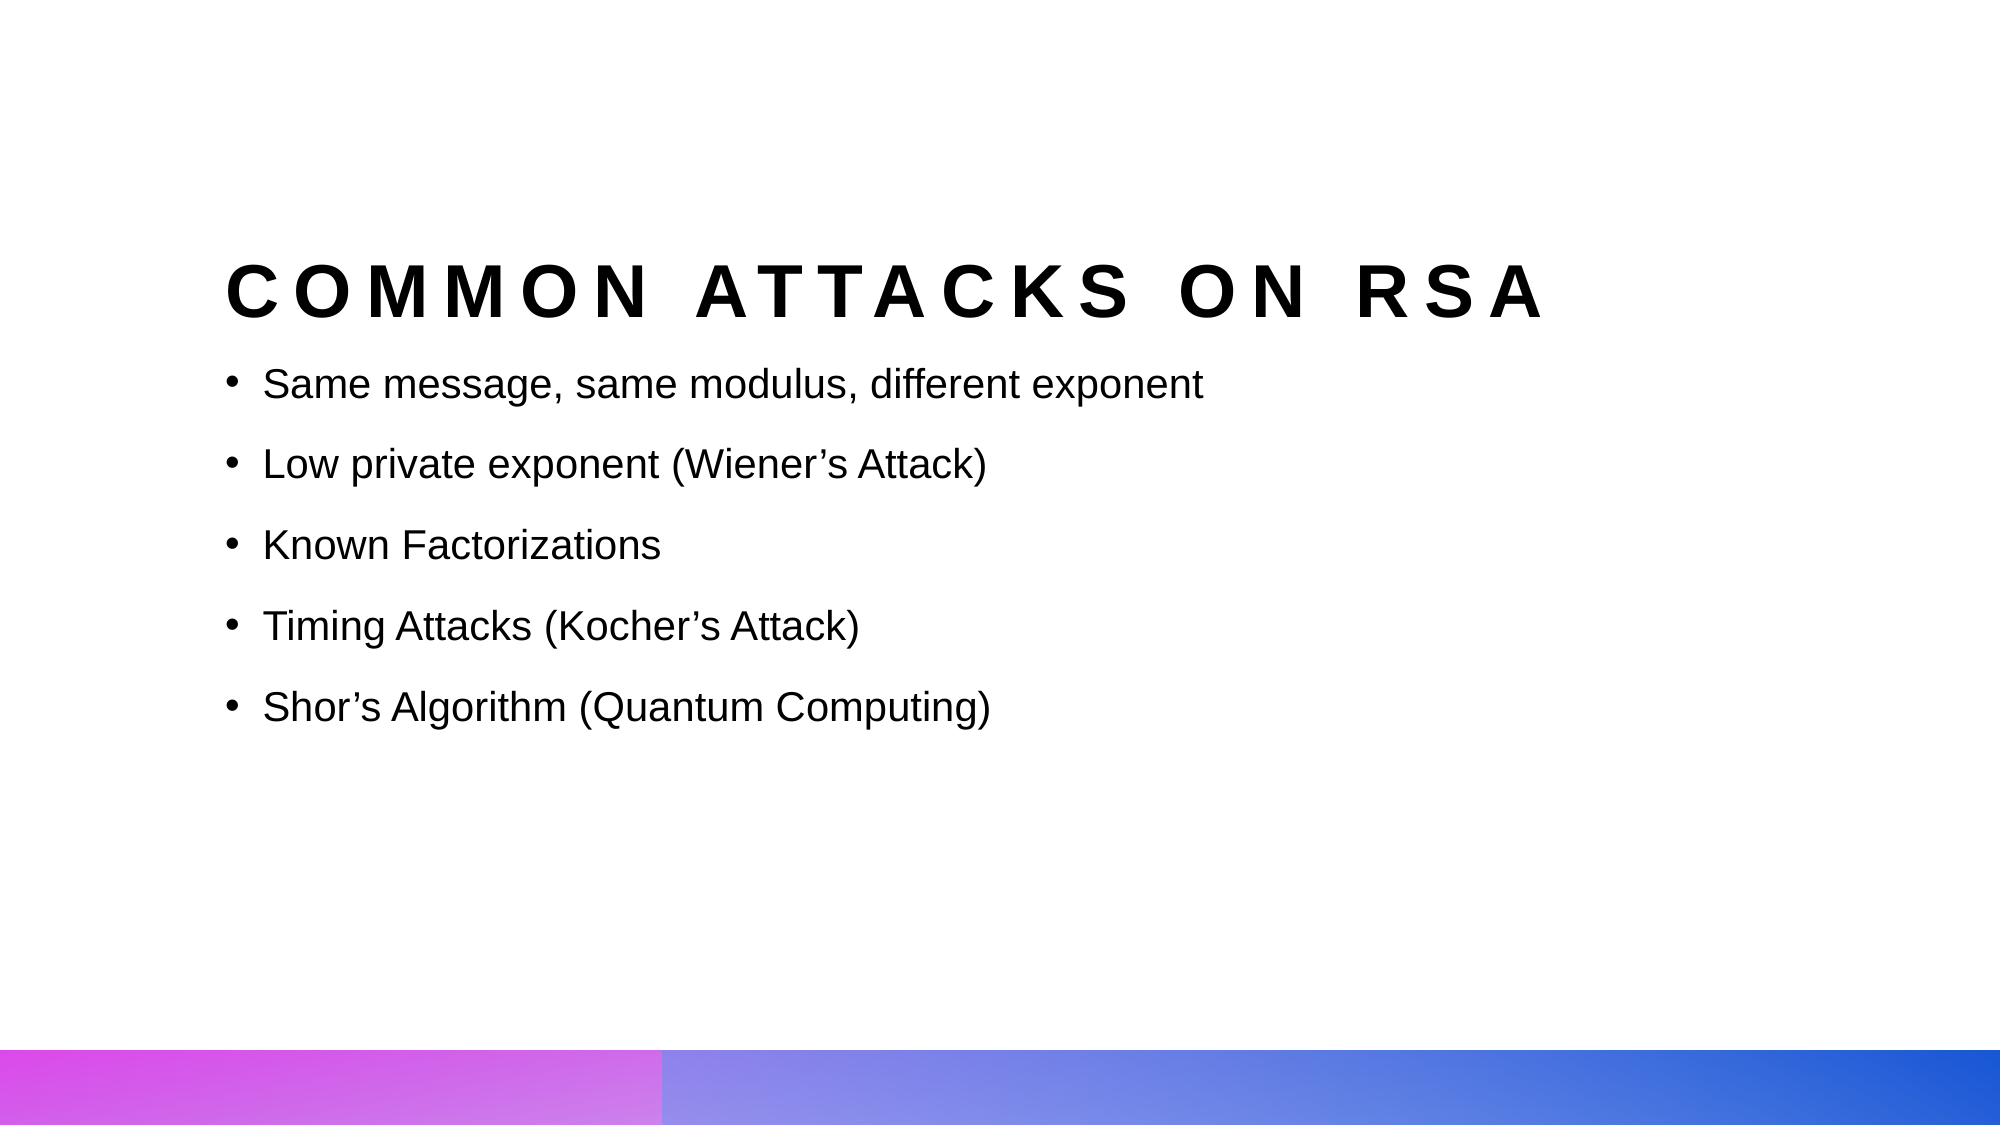

# Common attacks on rsa
Same message, same modulus, different exponent
Low private exponent (Wiener’s Attack)
Known Factorizations
Timing Attacks (Kocher’s Attack)
Shor’s Algorithm (Quantum Computing)